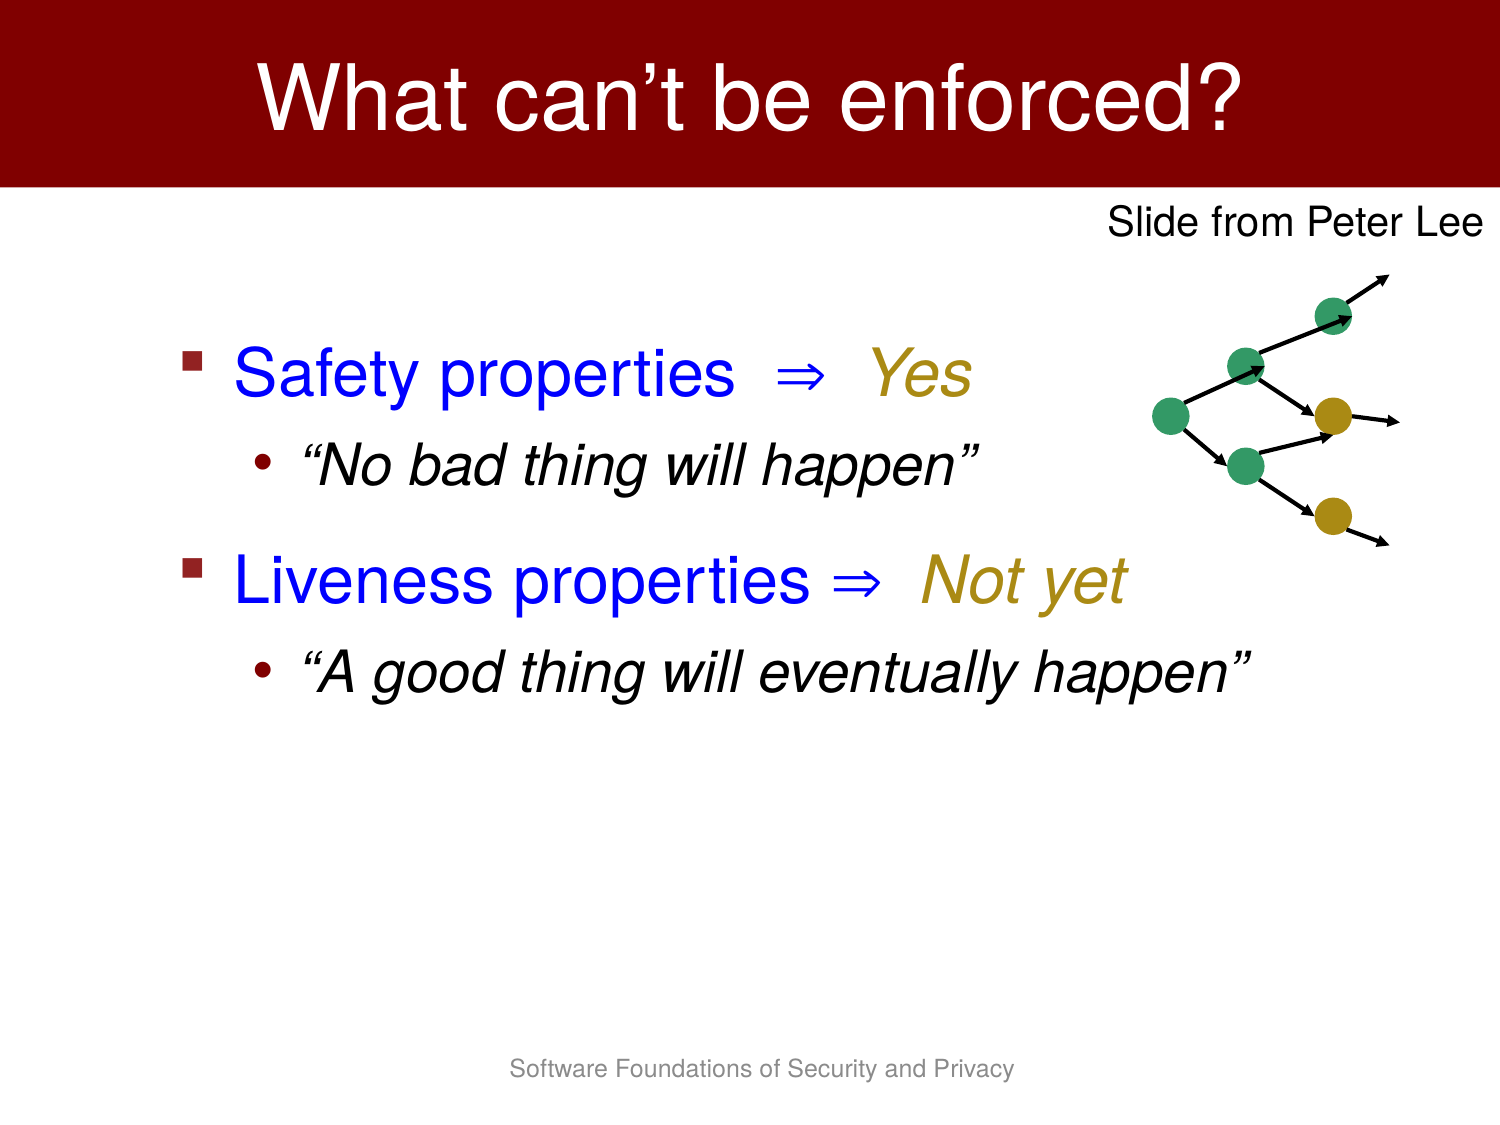

# What can’t be enforced?
Slide from Peter Lee

Safety properties  ⇒  Yes
“No bad thing will happen”
Liveness properties ⇒  Not yet
“A good thing will eventually happen”